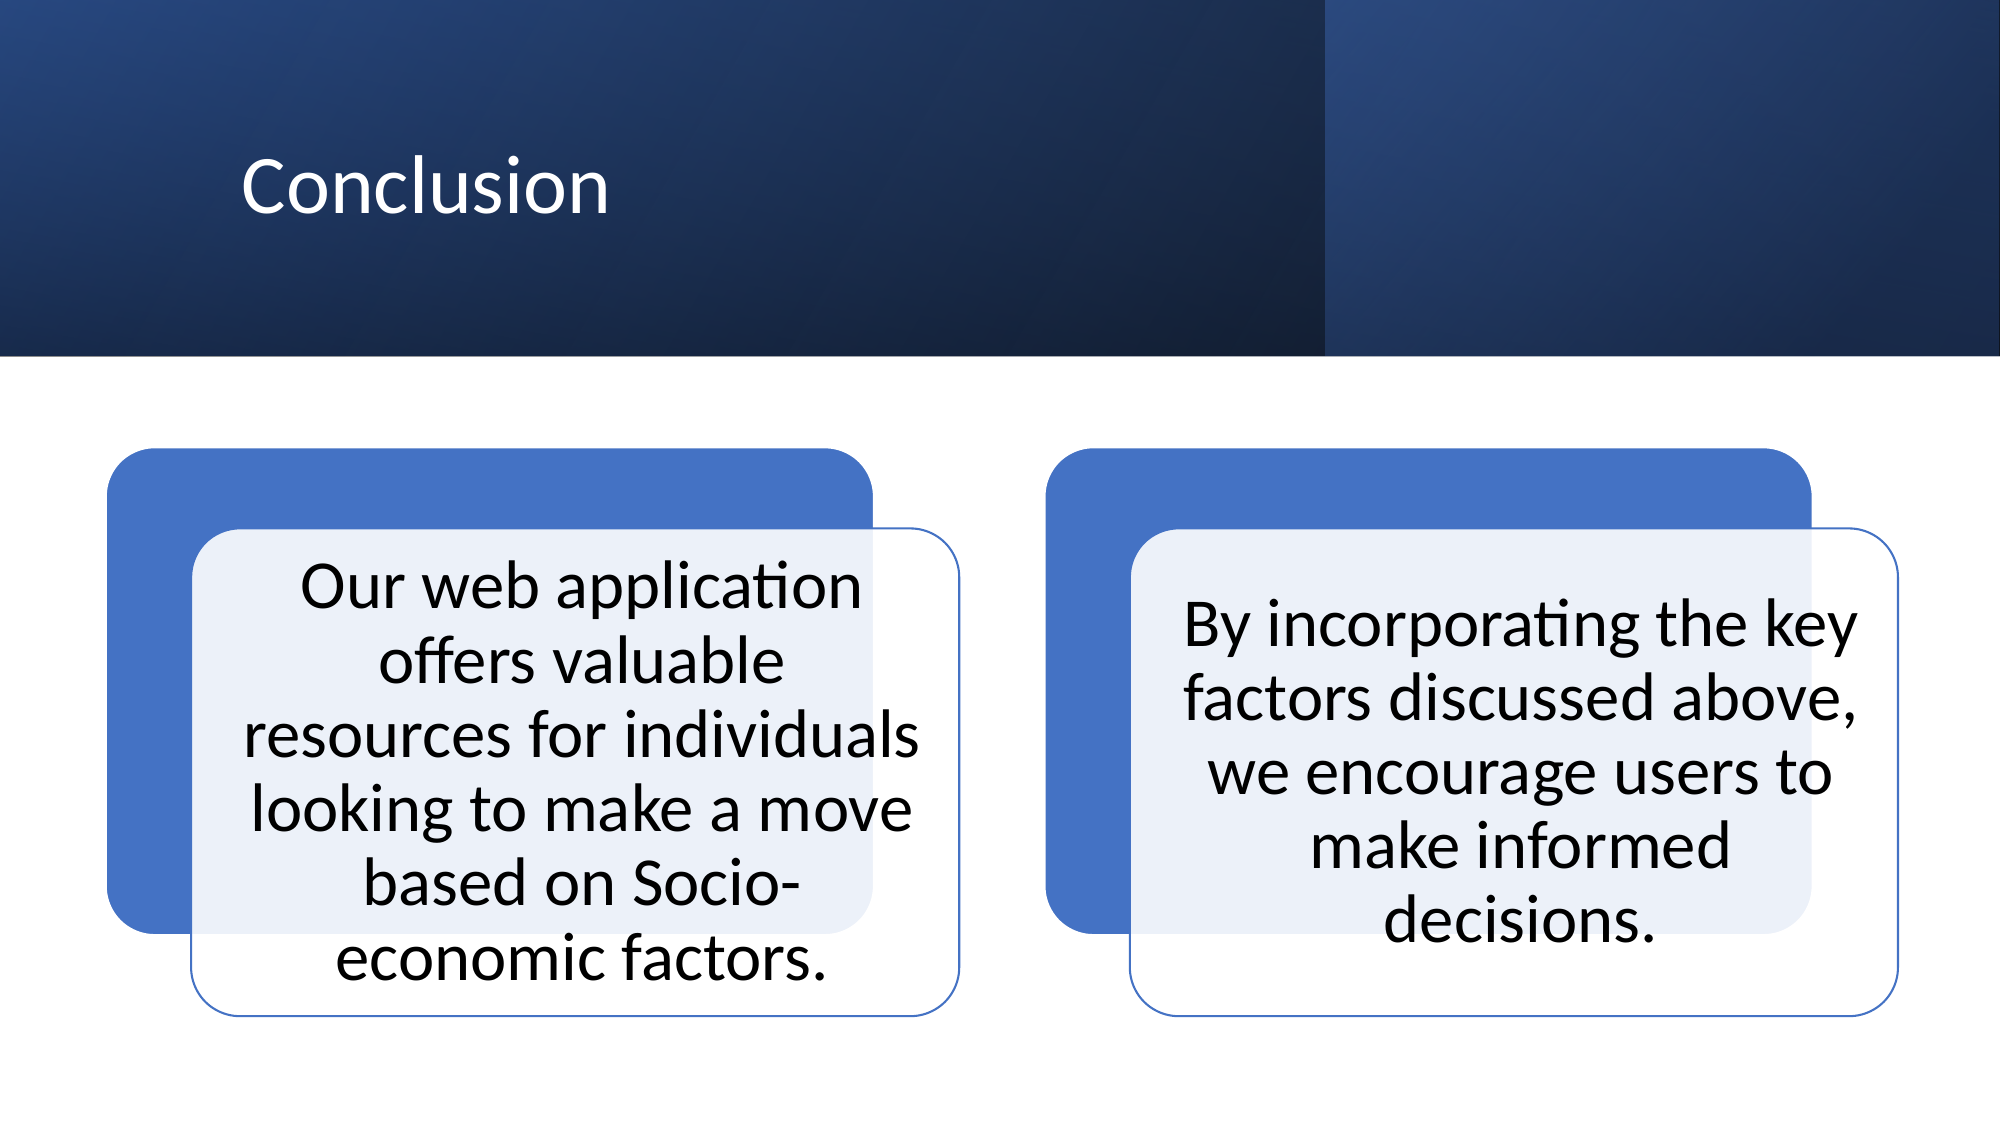

# Conclusion
Our web application offers valuable resources for individuals looking to make a move based on Socio-economic factors.
By incorporating the key factors discussed above, we encourage users to make informed decisions.